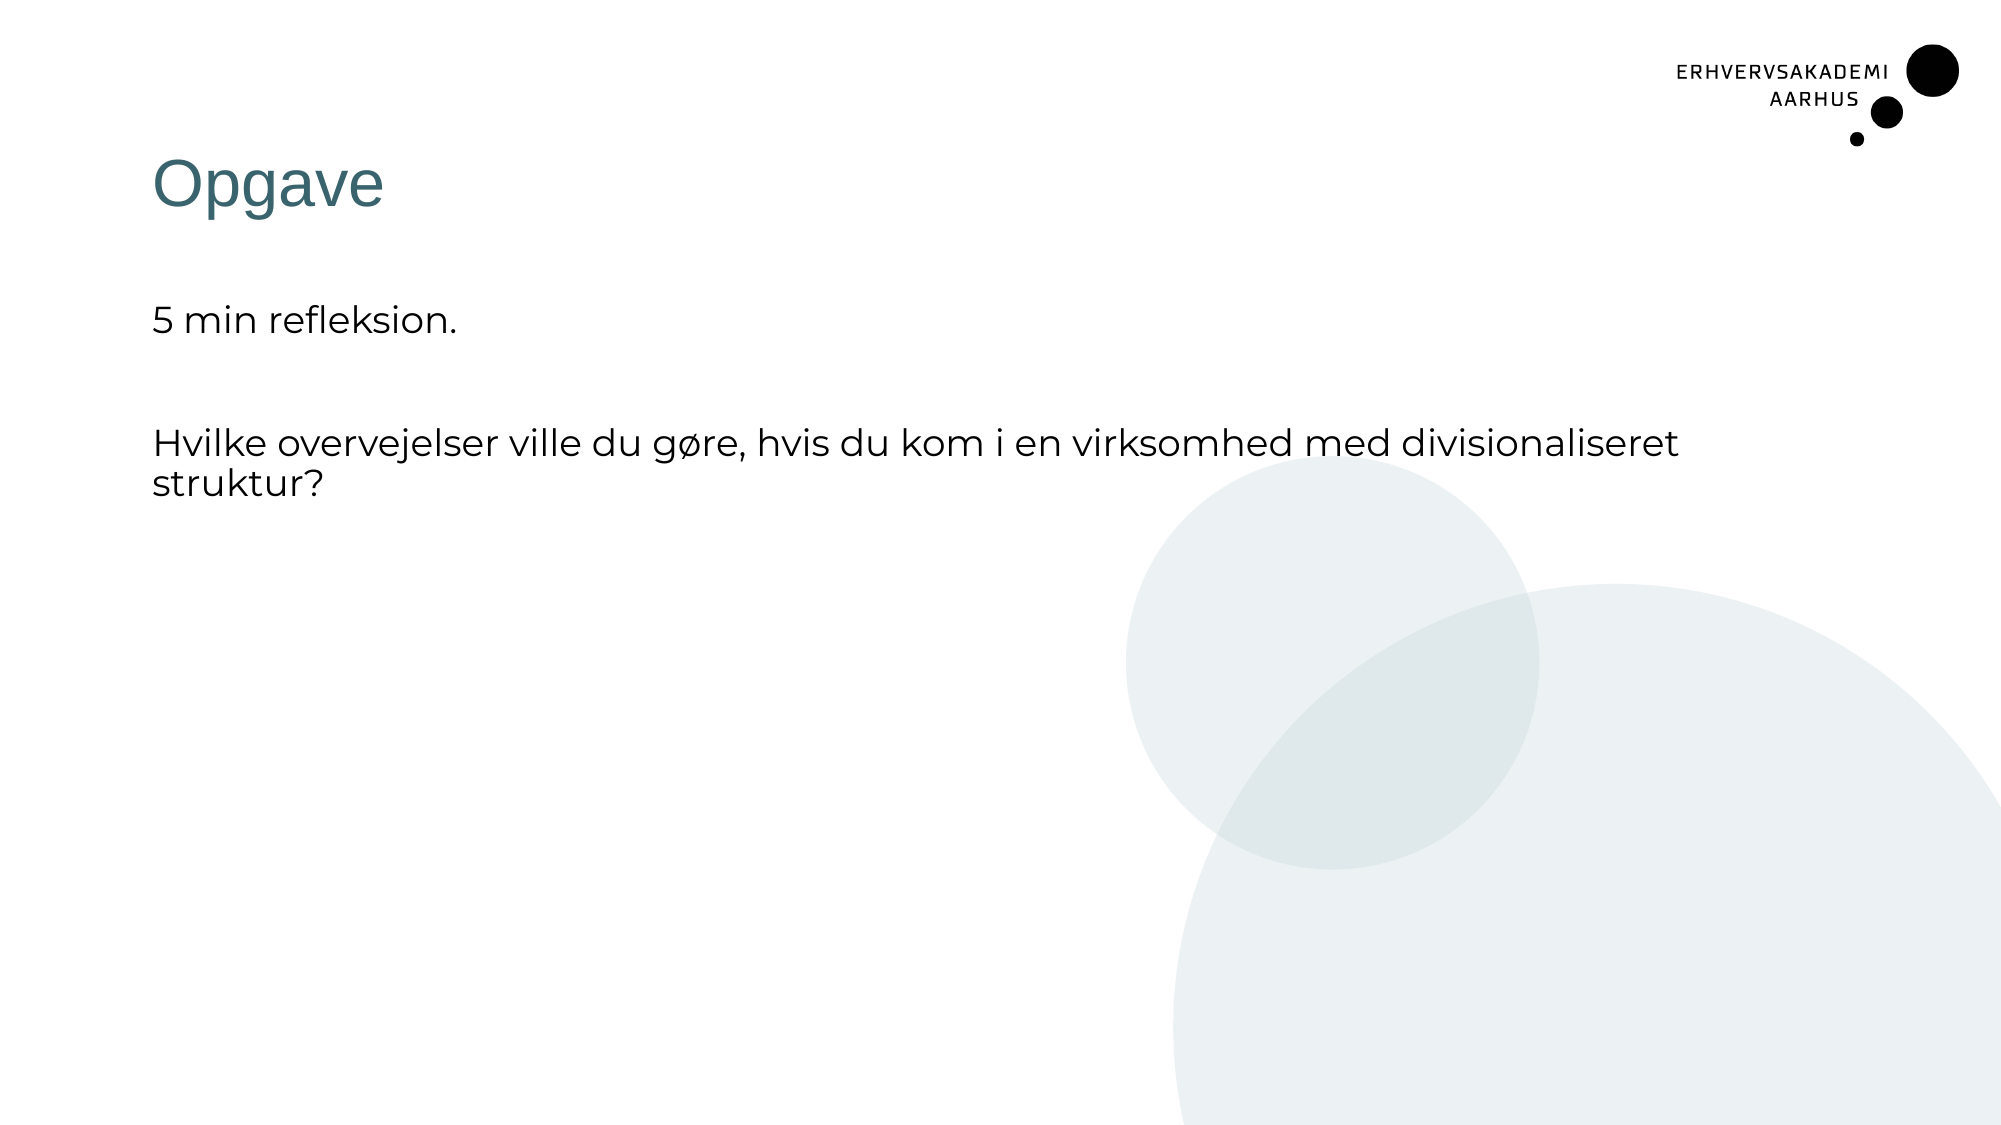

# Opgave
5 min refleksion.

Hvilke overvejelser ville du gøre, hvis du kom i en virksomhed med divisionaliseret struktur?